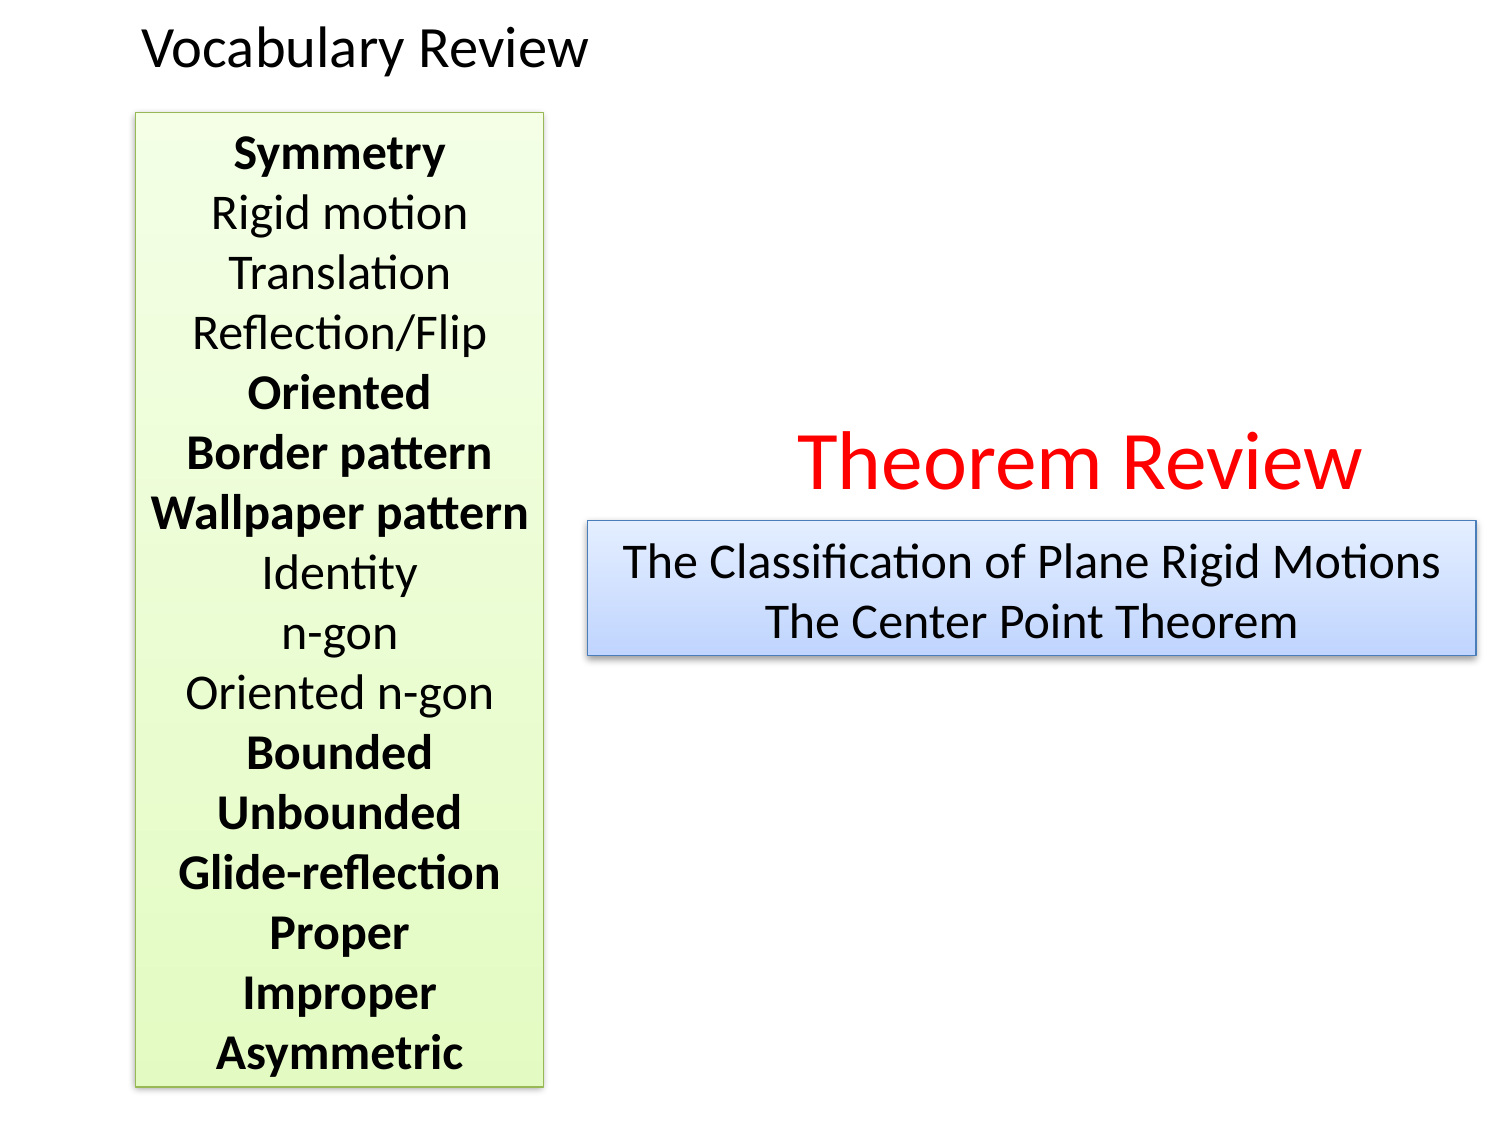

# Vocabulary Review
Symmetry
Rigid motion
Translation
Reflection/Flip
Oriented
Border pattern
Wallpaper pattern
Identity
n-gon
Oriented n-gon
Bounded
Unbounded
Glide-reflection
Proper
Improper
Asymmetric
Theorem Review
The Classification of Plane Rigid Motions
The Center Point Theorem